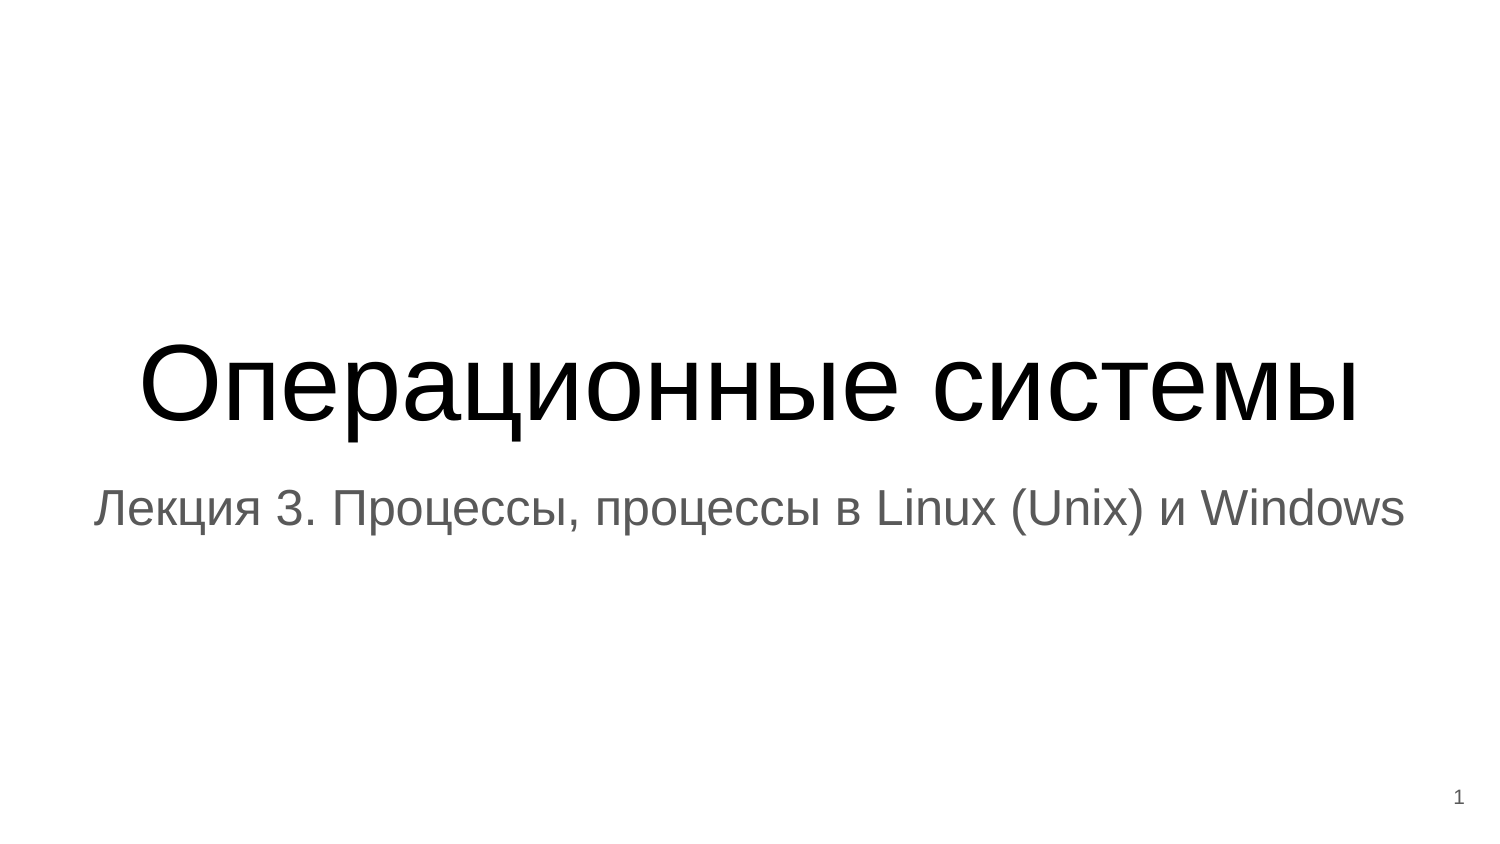

# Операционные системы
Лекция 3. Процессы, процессы в Linux (Unix) и Windows
1